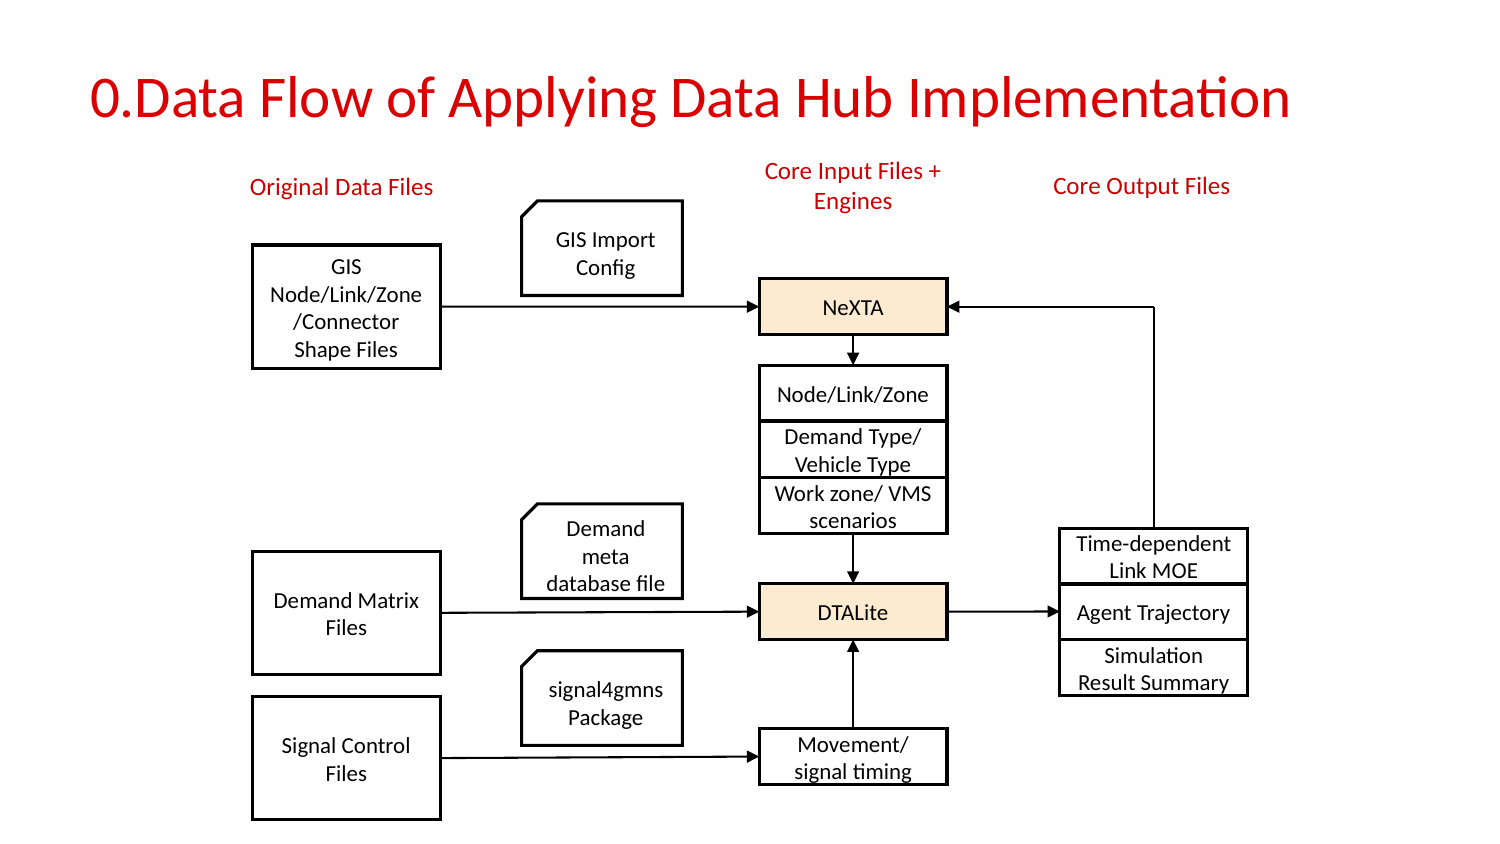

# 0.Data Flow of Applying Data Hub Implementation
Core Output Files
Core Input Files + Engines
Original Data Files
GIS Import Config
GIS Node/Link/Zone/Connector Shape Files
NeXTA
Node/Link/Zone
Demand Type/ Vehicle Type
Work zone/ VMS scenarios
Demand meta database file
Time-dependent Link MOE
Agent Trajectory
Simulation Result Summary
Demand Matrix Files
DTALite
signal4gmns Package
Signal Control Files
Movement/
signal timing